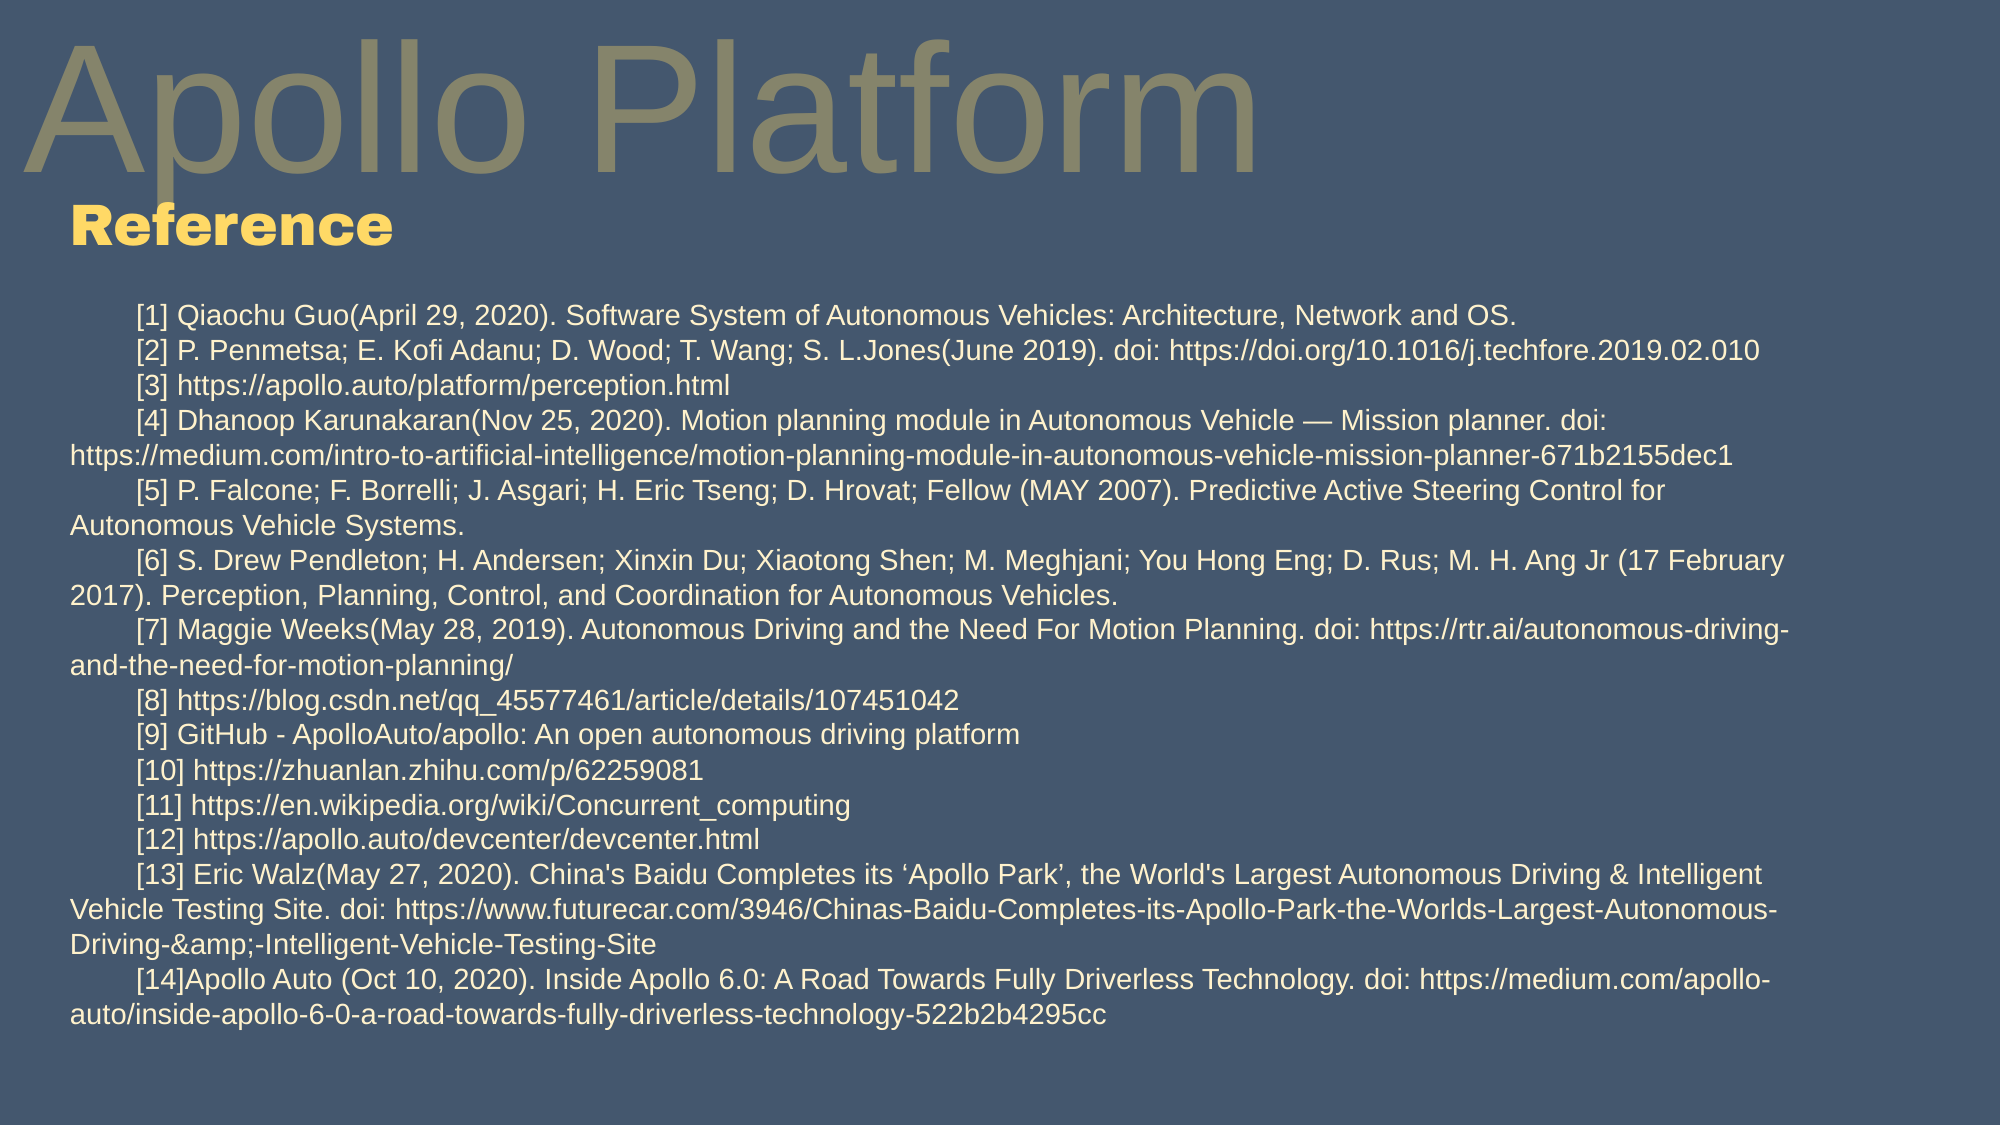

Apollo Platform
Reference
        [1] Qiaochu Guo(April 29, 2020). Software System of Autonomous Vehicles: Architecture, Network and OS.
        [2] P. Penmetsa; E. Kofi Adanu; D. Wood; T. Wang; S. L.Jones(June 2019). doi: https://doi.org/10.1016/j.techfore.2019.02.010
        [3] https://apollo.auto/platform/perception.html
        [4] Dhanoop Karunakaran(Nov 25, 2020). Motion planning module in Autonomous Vehicle — Mission planner. doi: https://medium.com/intro-to-artificial-intelligence/motion-planning-module-in-autonomous-vehicle-mission-planner-671b2155dec1
        [5] P. Falcone; F. Borrelli; J. Asgari; H. Eric Tseng; D. Hrovat; Fellow (MAY 2007). Predictive Active Steering Control for Autonomous Vehicle Systems.
        [6] S. Drew Pendleton; H. Andersen; Xinxin Du; Xiaotong Shen; M. Meghjani; You Hong Eng; D. Rus; M. H. Ang Jr (17 February 2017). Perception, Planning, Control, and Coordination for Autonomous Vehicles.
        [7] Maggie Weeks(May 28, 2019). Autonomous Driving and the Need For Motion Planning. doi: https://rtr.ai/autonomous-driving-and-the-need-for-motion-planning/
        [8] https://blog.csdn.net/qq_45577461/article/details/107451042
        [9] GitHub - ApolloAuto/apollo: An open autonomous driving platform
        [10] https://zhuanlan.zhihu.com/p/62259081
        [11] https://en.wikipedia.org/wiki/Concurrent_computing
        [12] https://apollo.auto/devcenter/devcenter.html
        [13] Eric Walz(May 27, 2020). China's Baidu Completes its ‘Apollo Park’, the World's Largest Autonomous Driving & Intelligent Vehicle Testing Site. doi: https://www.futurecar.com/3946/Chinas-Baidu-Completes-its-Apollo-Park-the-Worlds-Largest-Autonomous-Driving-&amp;-Intelligent-Vehicle-Testing-Site
        [14]Apollo Auto (Oct 10, 2020). Inside Apollo 6.0: A Road Towards Fully Driverless Technology. doi: https://medium.com/apollo-auto/inside-apollo-6-0-a-road-towards-fully-driverless-technology-522b2b4295cc